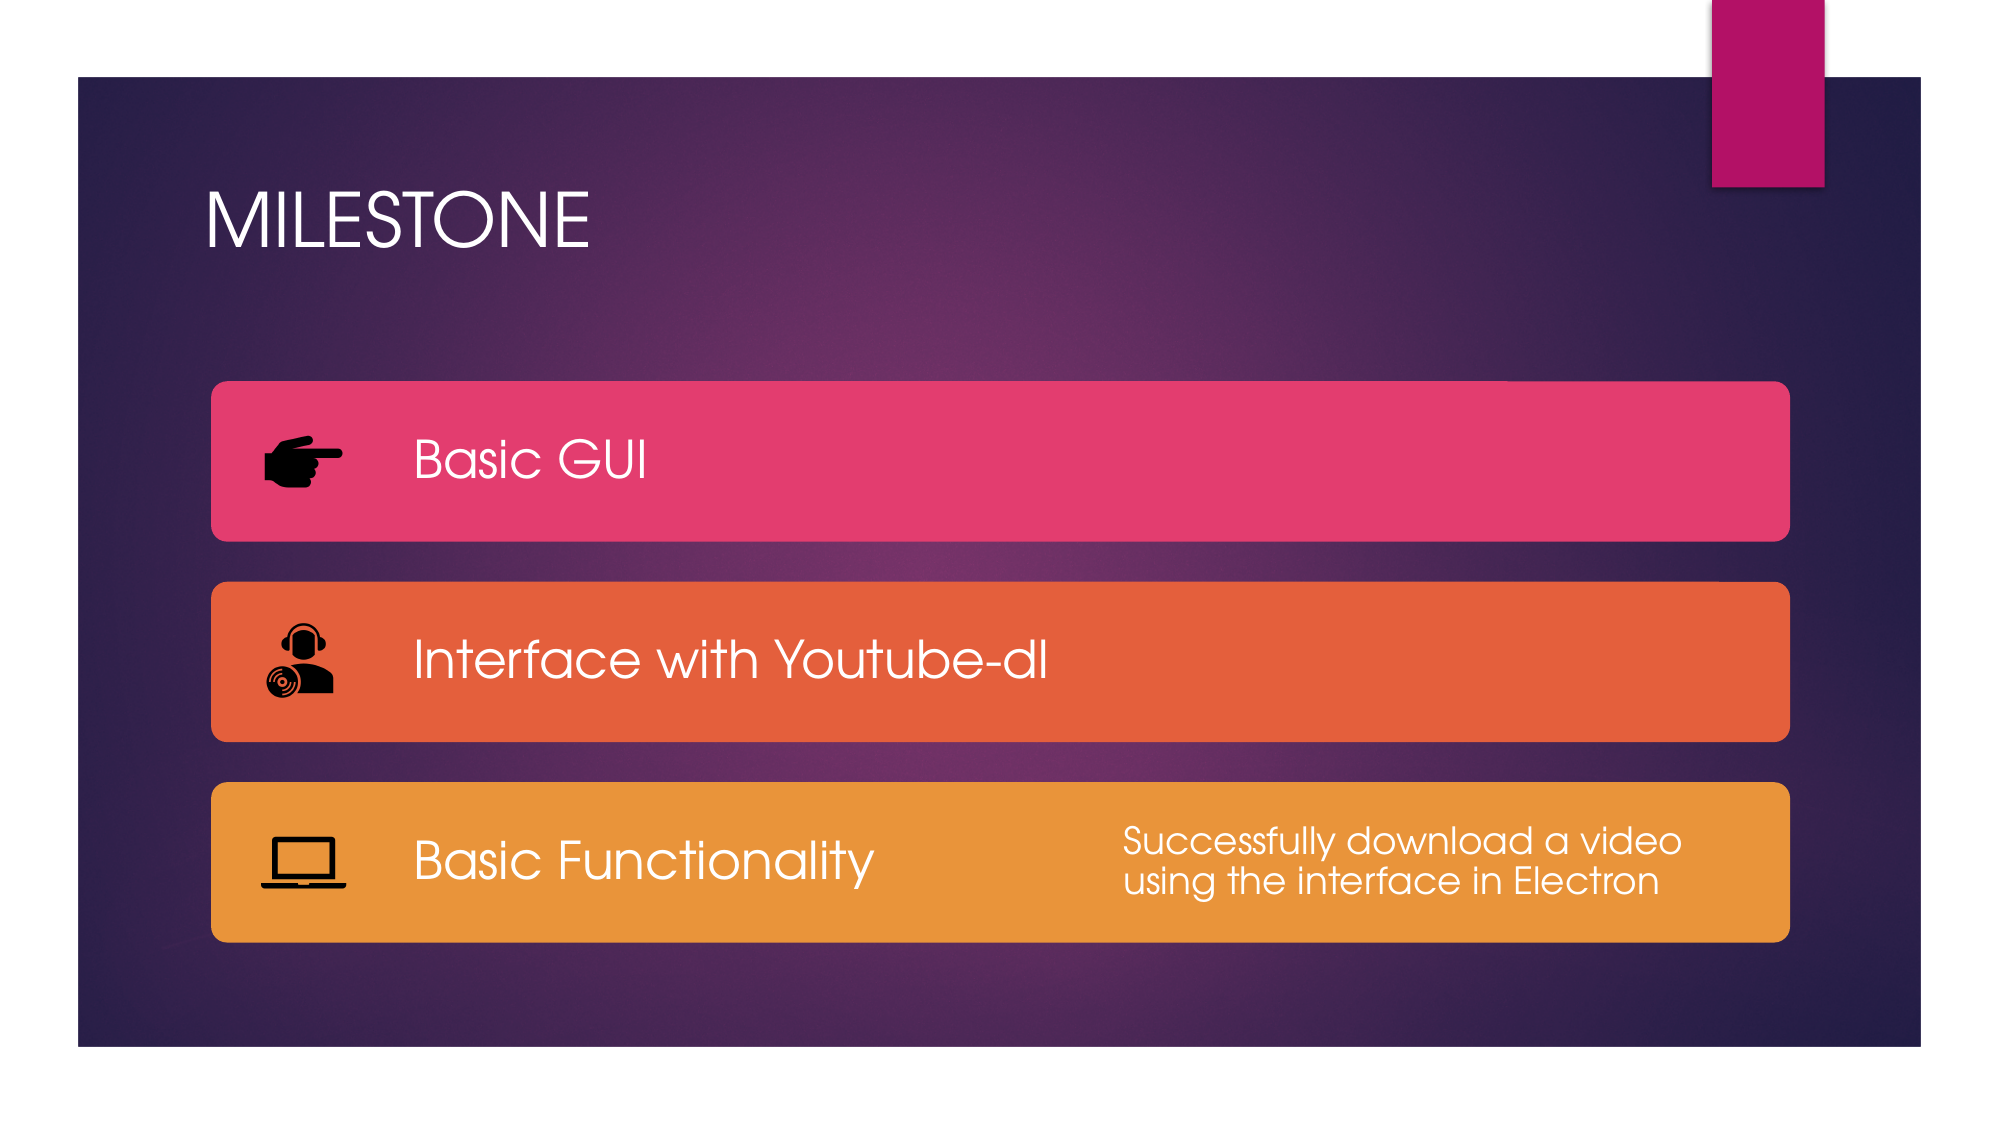

# MILESTONE
Basic GUI
Interface with Youtube-dl
Basic Functionality
Successfully download a video using the interface in Electron